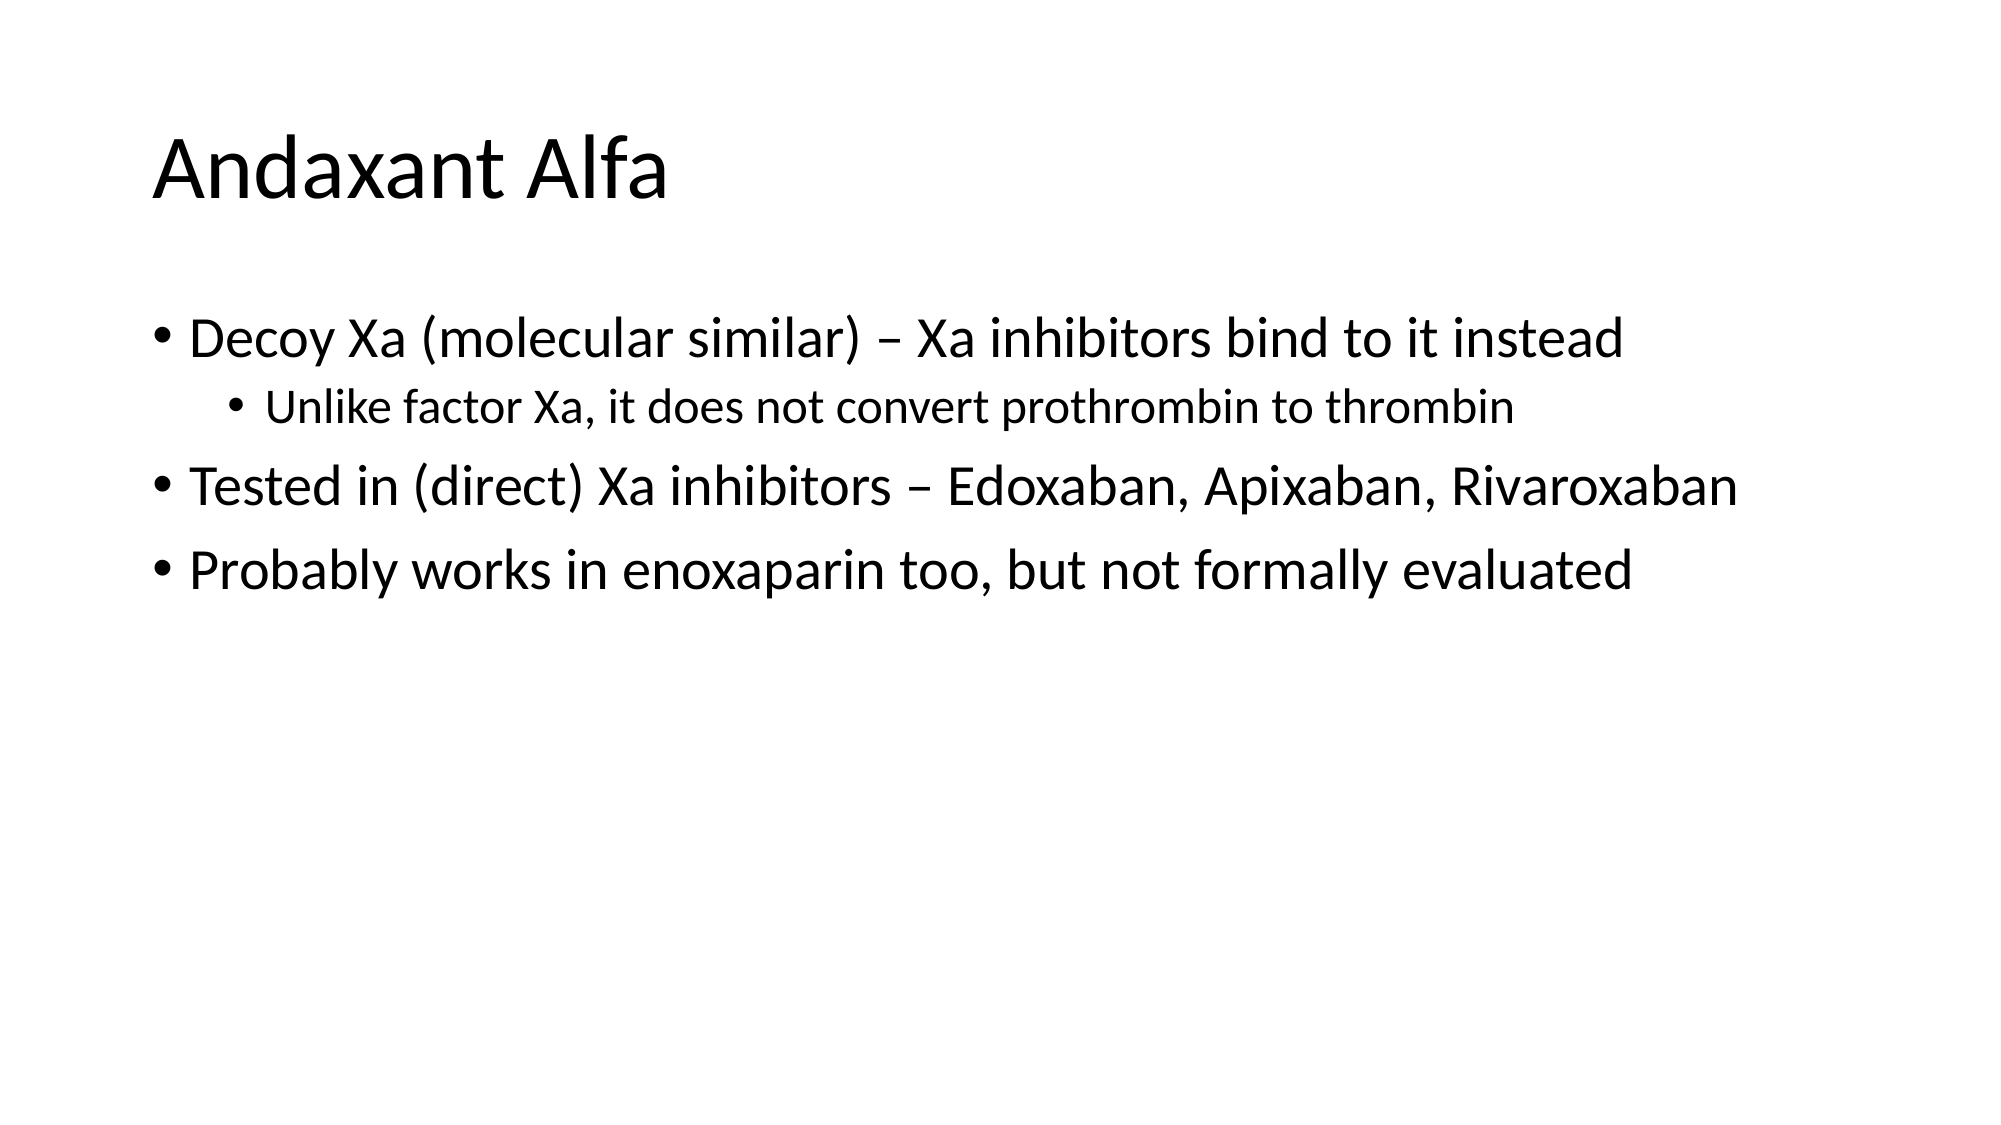

# Andaxant Alfa
Decoy Xa (molecular similar) – Xa inhibitors bind to it instead
Unlike factor Xa, it does not convert prothrombin to thrombin
Tested in (direct) Xa inhibitors – Edoxaban, Apixaban, Rivaroxaban
Probably works in enoxaparin too, but not formally evaluated